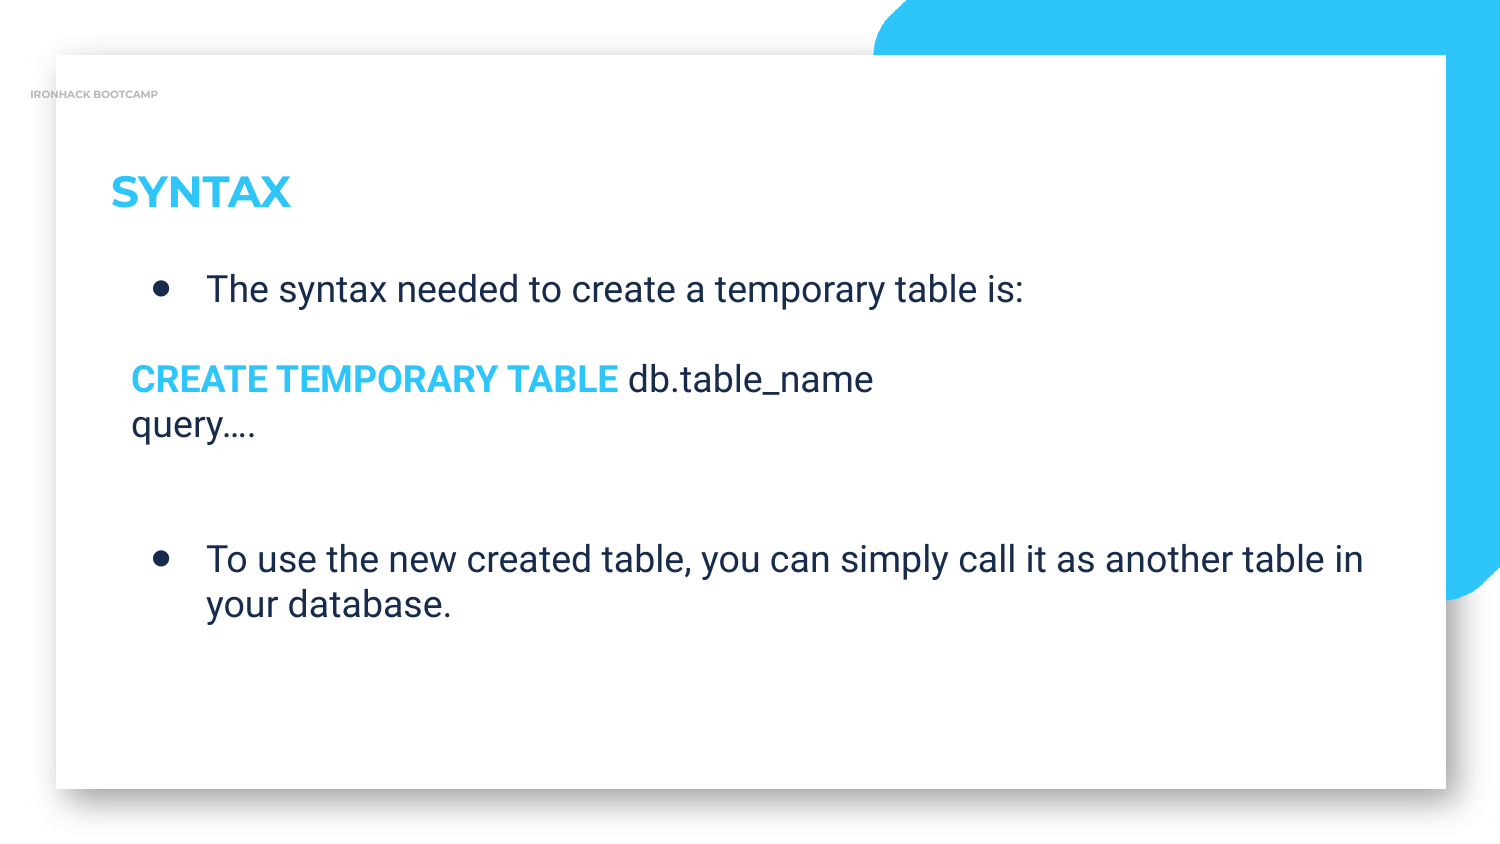

IRONHACK BOOTCAMP
SYNTAX
The syntax needed to create a temporary table is:

CREATE TEMPORARY TABLE db.table_name
query….

To use the new created table, you can simply call it as another table in your database.